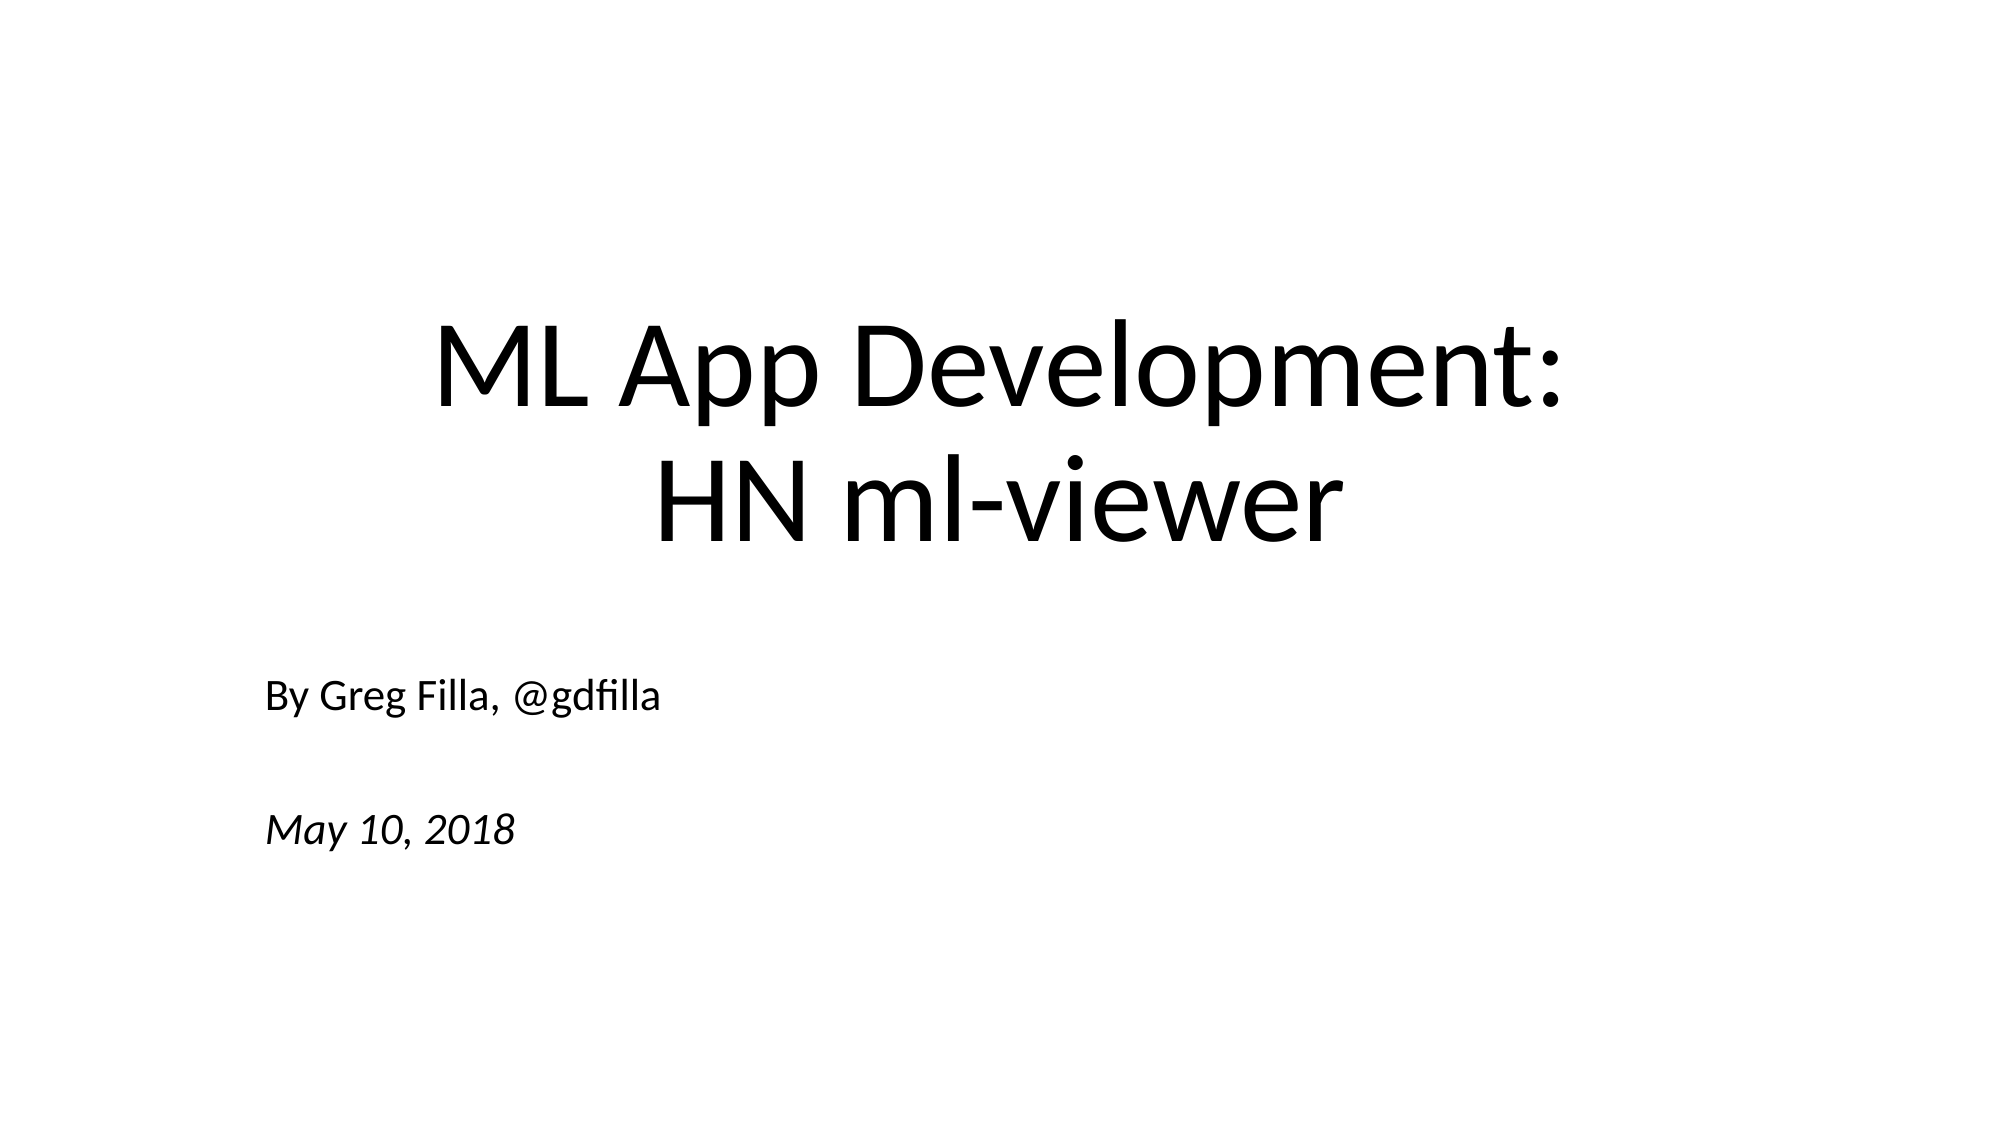

# ML App Development: HN ml-viewer

By Greg Filla, @gdfilla

May 10, 2018